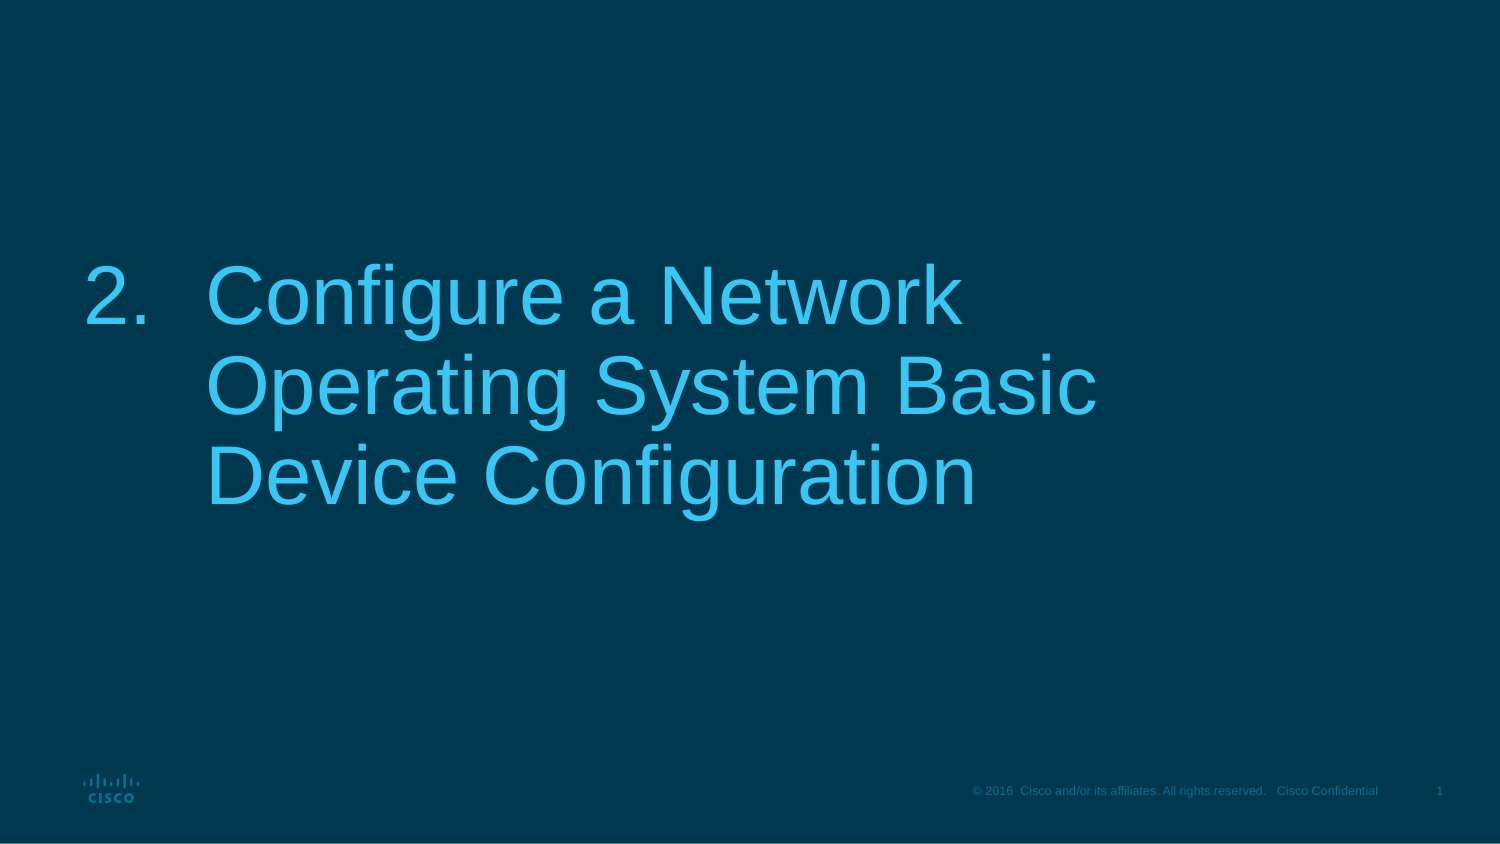

# Configure a Network Operating System Basic Device Configuration